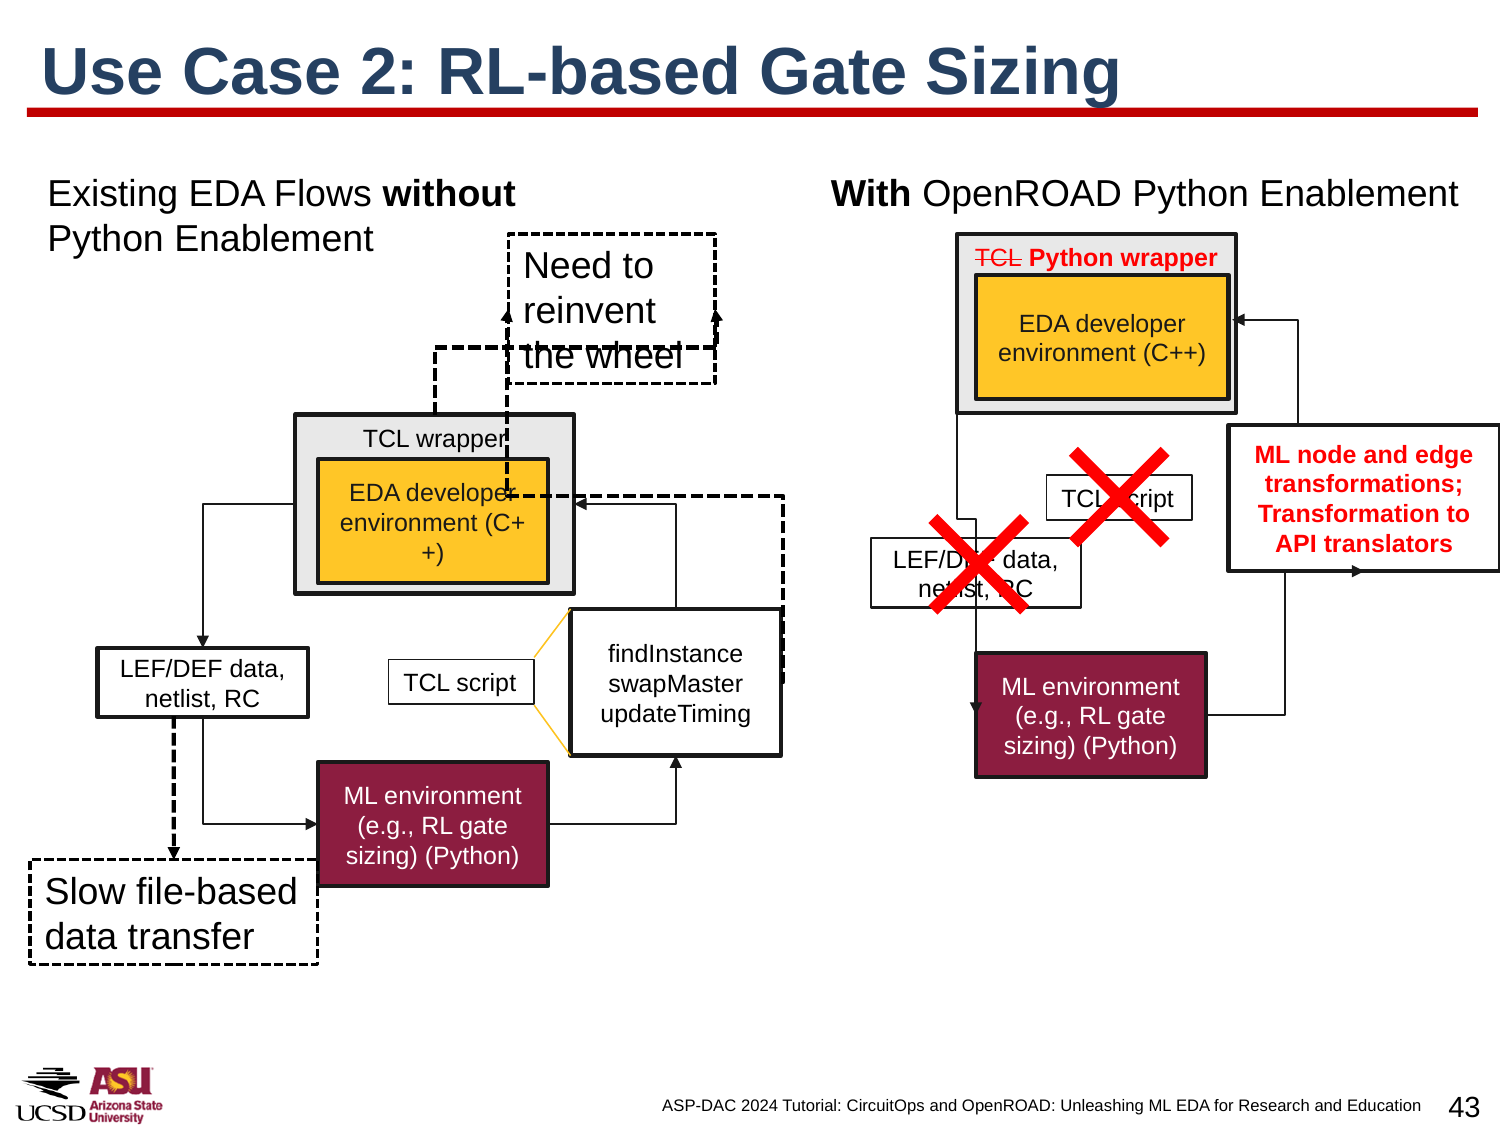

# Use Case 2: RL-based Gate Sizing
With OpenROAD Python Enablement
Existing EDA Flows without Python Enablement
Need to reinvent the wheel
TCL Python wrapper
EDA developer environment (C++)
ML node and edge transformations; Transformation to API translators
TCL script
ML environment (e.g., RL gate sizing) (Python)

TCL wrapper
EDA developer environment (C++)
findInstance
swapMaster
updateTiming
LEF/DEF data, netlist, RC
TCL script
ML environment (e.g., RL gate sizing) (Python)

LEF/DEF data, netlist, RC
Slow file-based data transfer